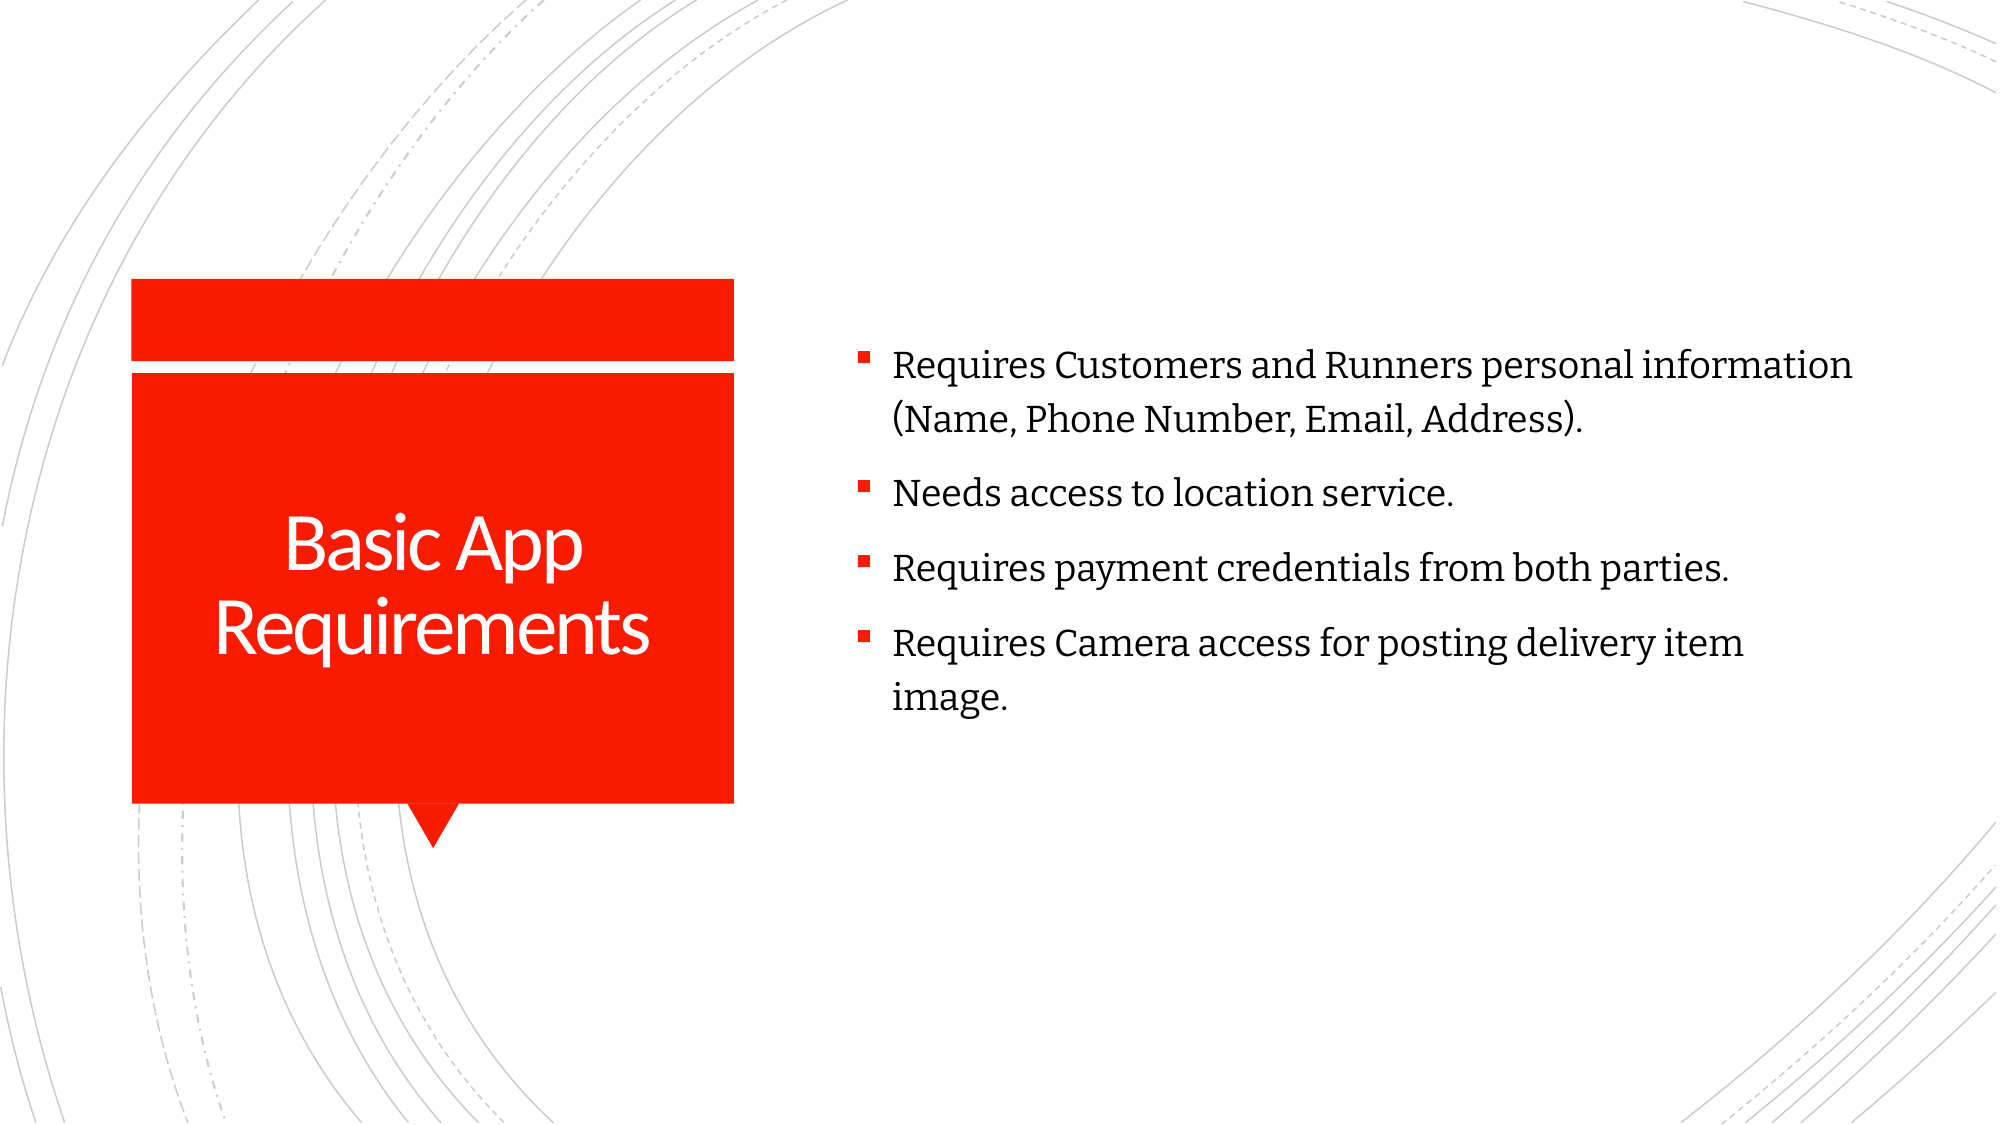

Requires Customers and Runners personal information (Name, Phone Number, Email, Address).
Needs access to location service.
Requires payment credentials from both parties.
Requires Camera access for posting delivery item image.

# Basic App Requirements